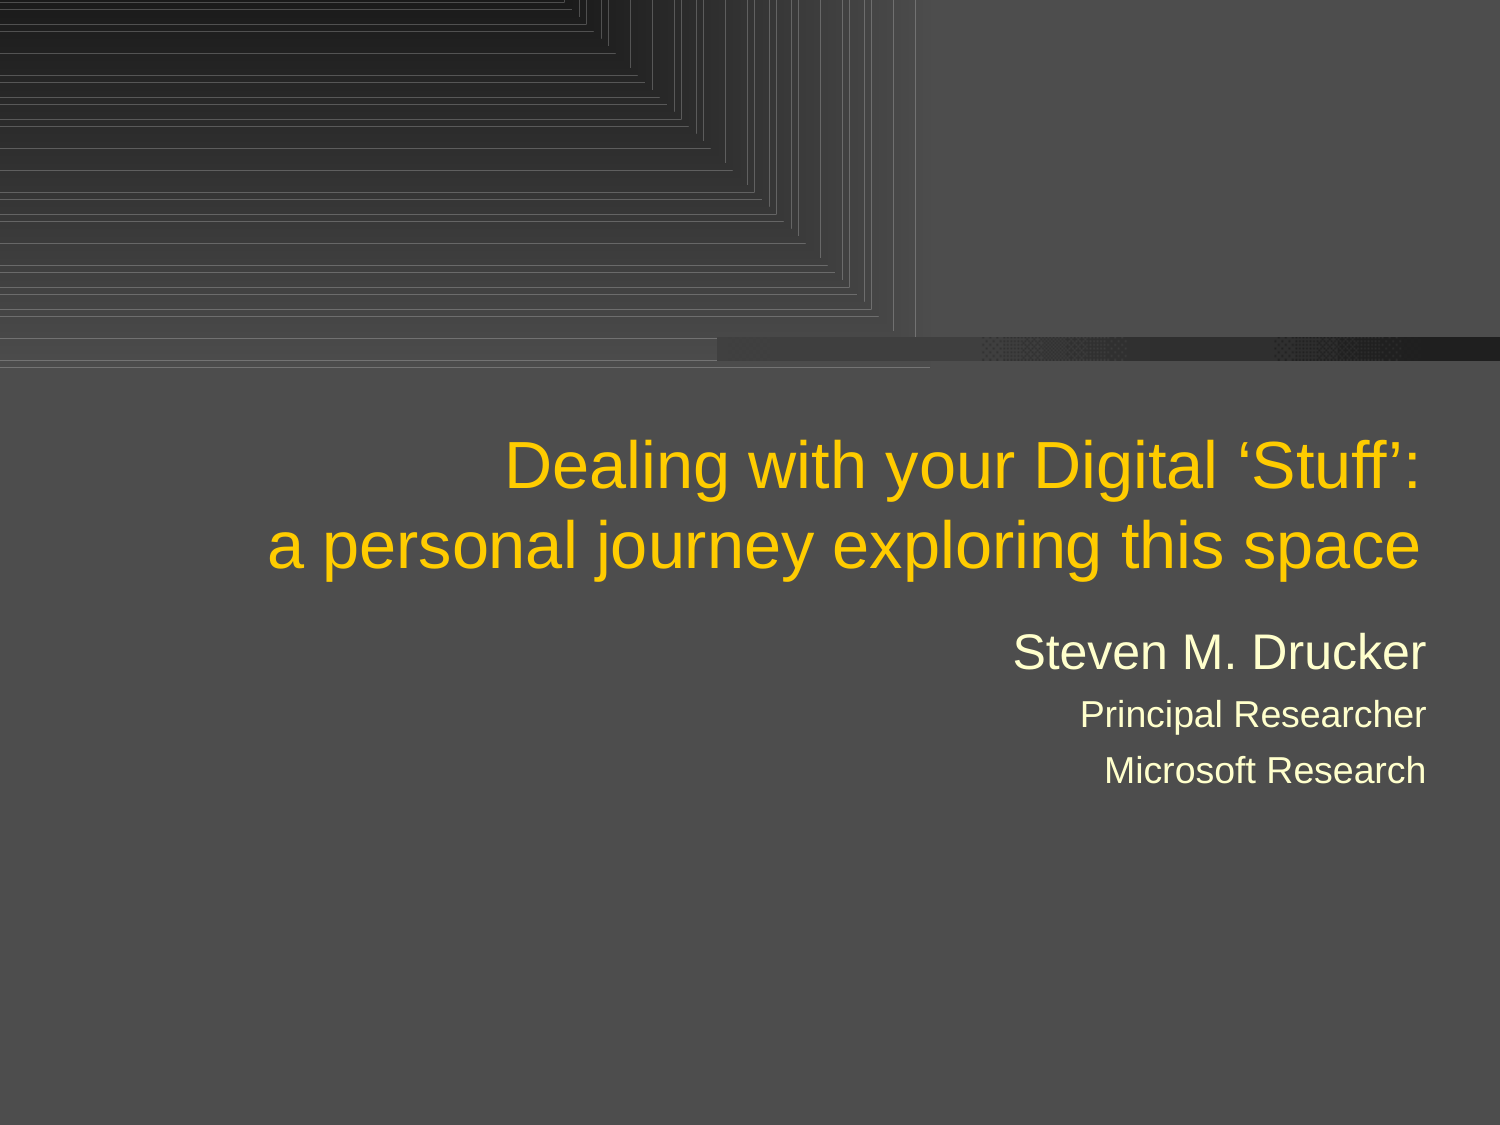

# Dealing with your Digital ‘Stuff’: a personal journey exploring this space
Steven M. Drucker
Principal Researcher
Microsoft Research